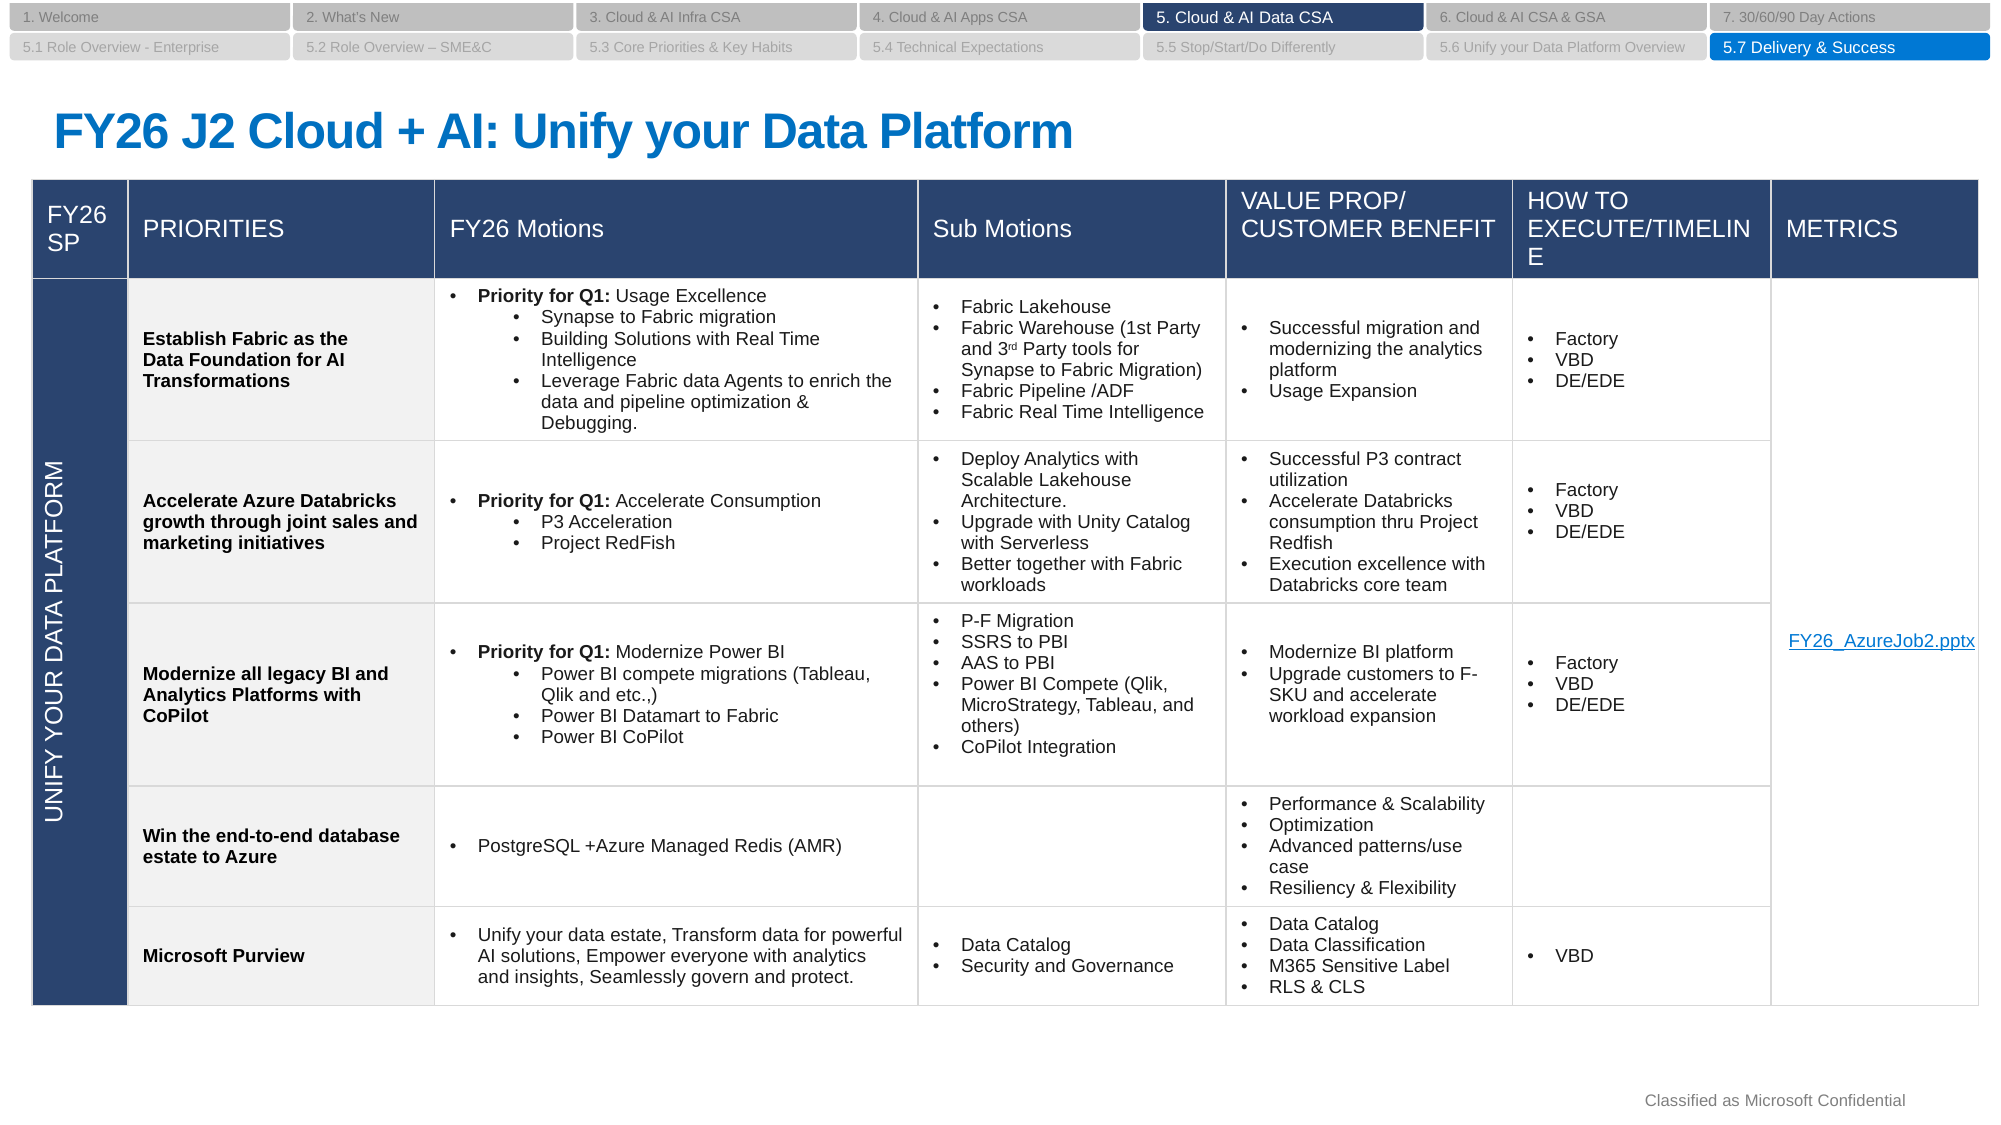

1. Welcome
2. What’s New
3. Cloud & AI Infra CSA
4. Cloud & AI Apps CSA
5. Cloud & AI Data CSA
6. Cloud & AI CSA & GSA
7. 30/60/90 Day Actions
5.1 Role Overview - Enterprise
5.2 Role Overview – SME&C
5.3 Core Priorities & Key Habits
5.4 Technical Expectations
5.5 Stop/Start/Do Differently
5.6 Unify your Data Platform Overview
5.7 Delivery & Success
# FY26 J2 Cloud + AI: Unify your Data Platform
| FY26 SP | PRIORITIES | FY26 Motions | Sub Motions | VALUE PROP/ CUSTOMER BENEFIT | HOW TO EXECUTE/TIMELINE | METRICS |
| --- | --- | --- | --- | --- | --- | --- |
| UNIFY YOUR DATA PLATFORM | Establish Fabric as the Data Foundation for AI Transformations | Priority for Q1: Usage Excellence Synapse to Fabric migration Building Solutions with Real Time Intelligence Leverage Fabric data Agents to enrich the data and pipeline optimization & Debugging. | Fabric Lakehouse Fabric Warehouse (1st Party and 3rd Party tools for Synapse to Fabric Migration) Fabric Pipeline /ADF Fabric Real Time Intelligence | Successful migration and modernizing the analytics platform Usage Expansion | Factory VBD DE/EDE |  |
|  | Accelerate Azure Databricks growth through joint sales and marketing initiatives | Priority for Q1: Accelerate Consumption P3 Acceleration Project RedFish | Deploy Analytics with Scalable Lakehouse Architecture. Upgrade with Unity Catalog with Serverless Better together with Fabric workloads | Successful P3 contract utilization Accelerate Databricks consumption thru Project Redfish Execution excellence with Databricks core team | Factory VBD DE/EDE |  |
|  | Modernize all legacy BI and Analytics Platforms with CoPilot | Priority for Q1: Modernize Power BI Power BI compete migrations (Tableau, Qlik and etc.,) Power BI Datamart to Fabric Power BI CoPilot | P-F Migration SSRS to PBI AAS to PBI Power BI Compete (Qlik, MicroStrategy, Tableau, and others) CoPilot Integration | Modernize BI platform Upgrade customers to F-SKU and accelerate workload expansion | Factory VBD DE/EDE |  |
|  | Win the end-to-end database estate to Azure | PostgreSQL +Azure Managed Redis (AMR) |  | Performance & Scalability Optimization Advanced patterns/use case Resiliency & Flexibility |  |  |
|  | Microsoft Purview | Unify your data estate, Transform data for powerful AI solutions, Empower everyone with analytics and insights, Seamlessly govern and protect. | Data Catalog Security and Governance | Data Catalog Data Classification M365 Sensitive Label RLS & CLS | VBD |  |
FY26_AzureJob2.pptx